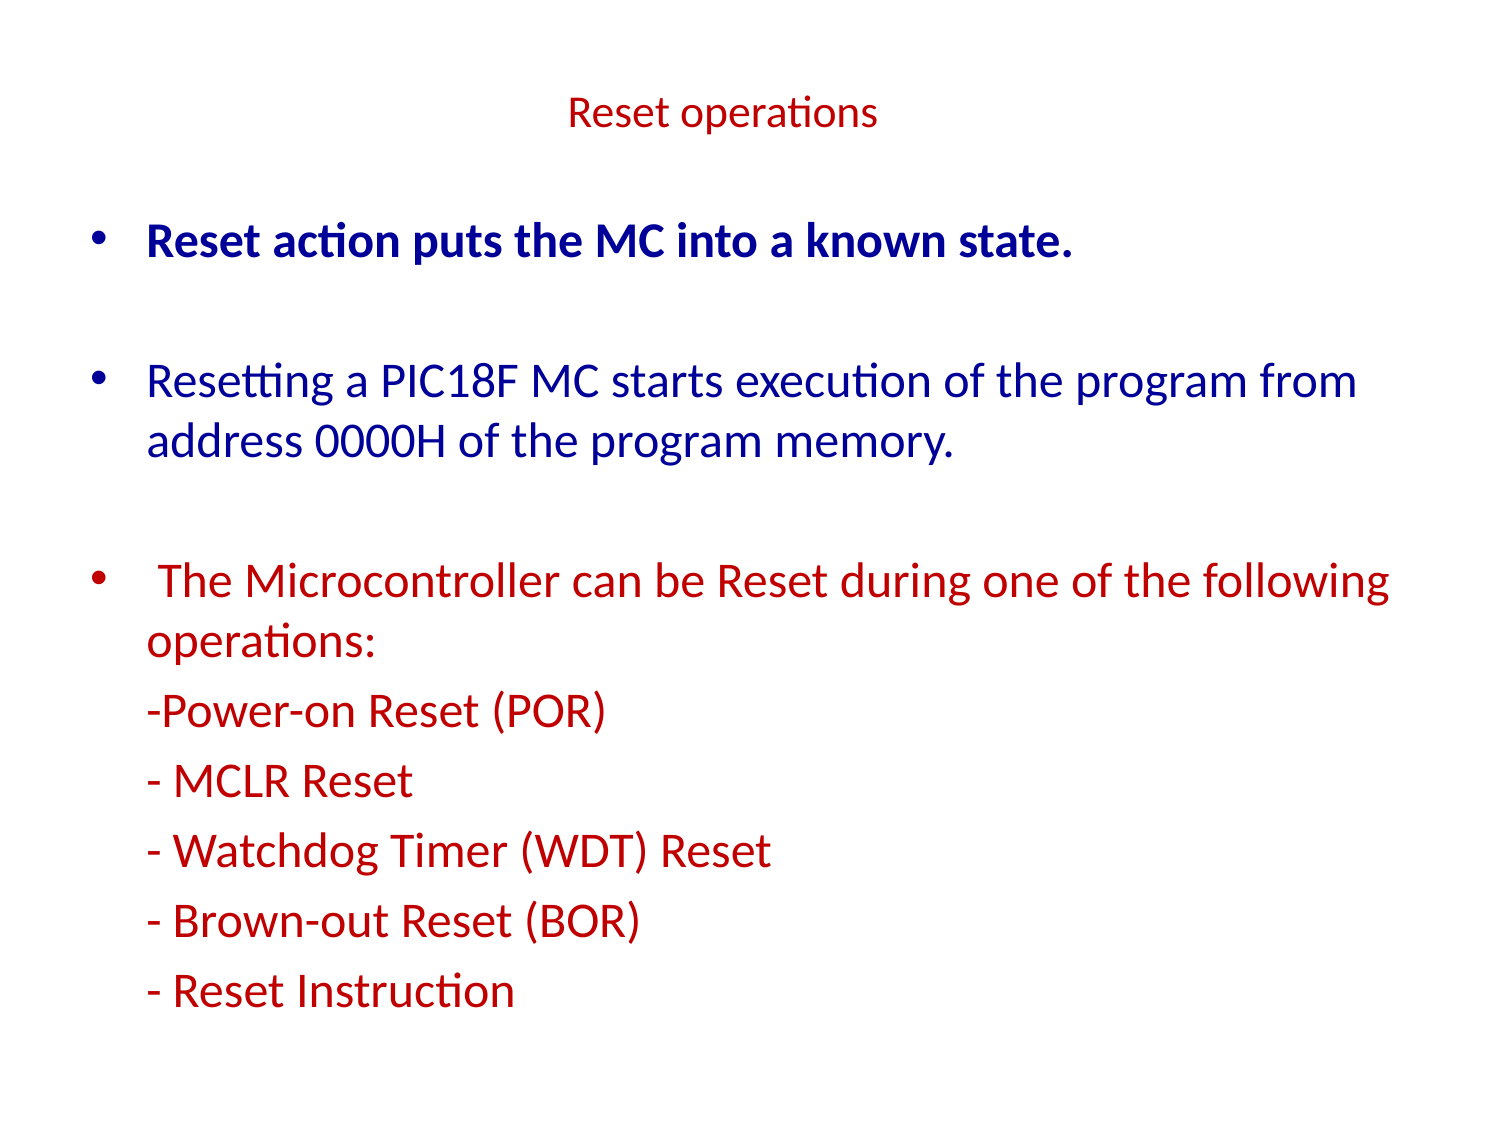

# Reset operations
Reset action puts the MC into a known state.

Resetting a PIC18F MC starts execution of the program from address 0000H of the program memory.

 The Microcontroller can be Reset during one of the following operations:
     -Power-on Reset (POR)
     - MCLR Reset
     - Watchdog Timer (WDT) Reset
     - Brown-out Reset (BOR)
     - Reset Instruction